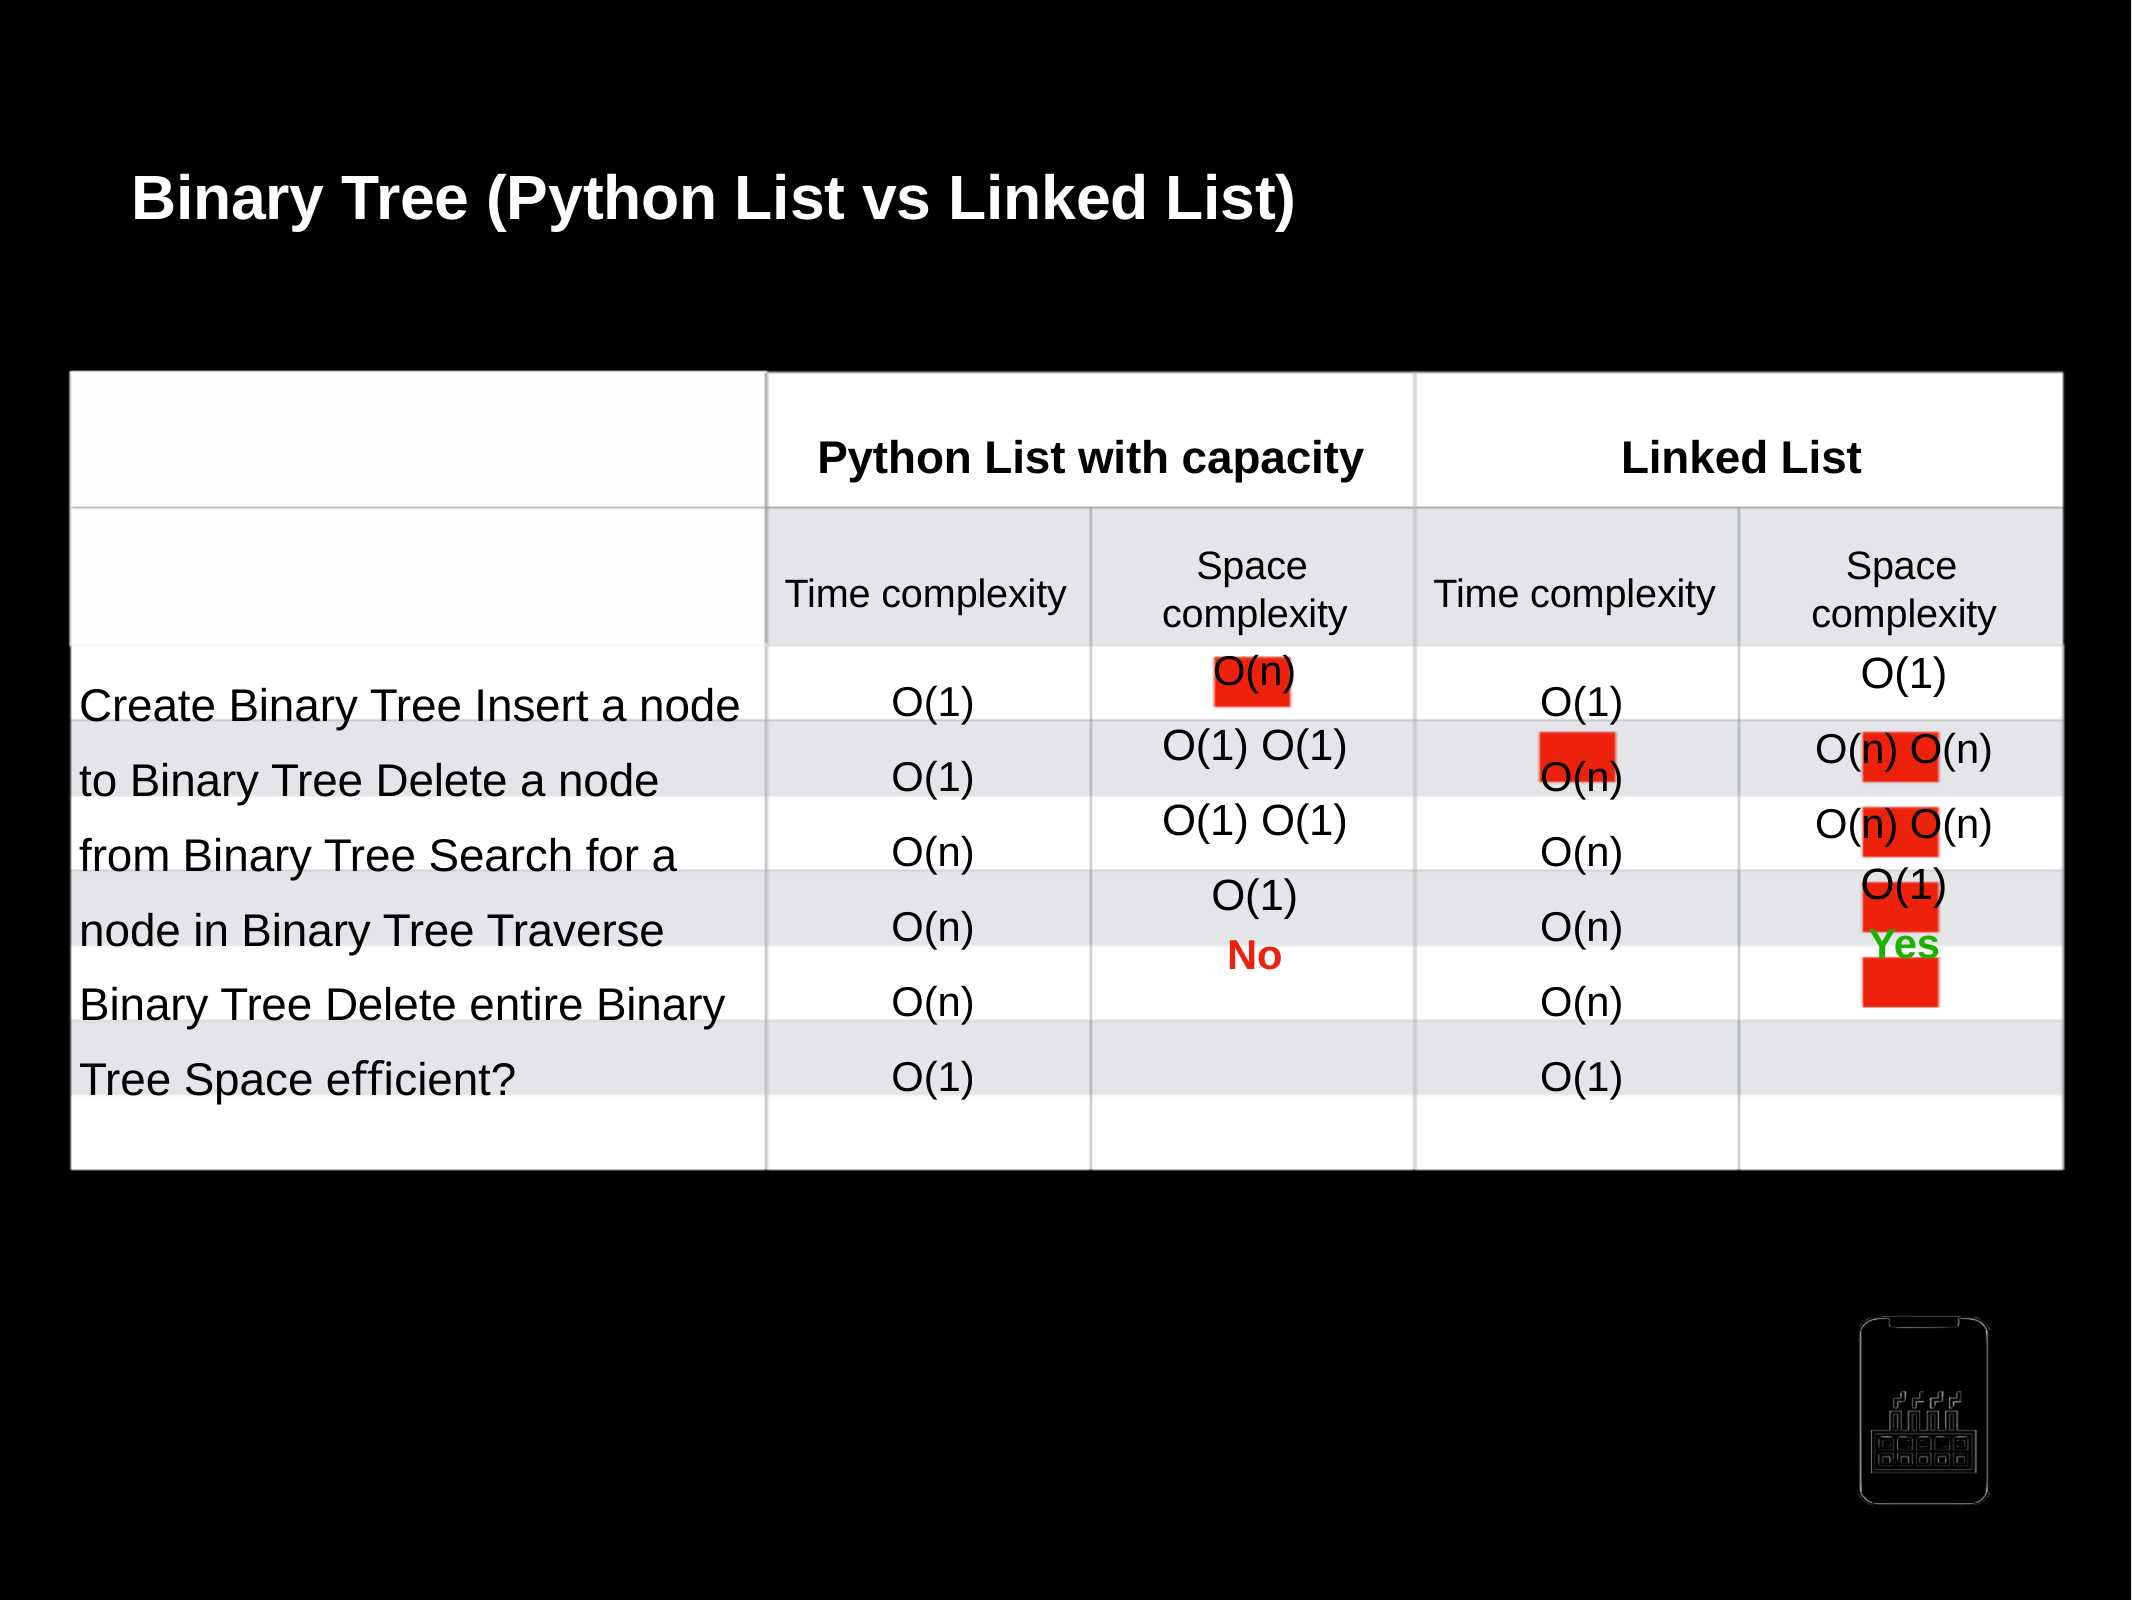

Binary Tree (Python List vs Linked List)

Python List with capacity
Linked List
Space
Space
Time complexity
Time complexity
complexity
O(n)
O(1) O(1) O(1) O(1) O(1)
No
complexity
O(1)
O(n) O(n) O(n) O(n)
O(1)
Yes
O(1) O(1) O(n) O(n) O(n) O(1)
O(1) O(n) O(n) O(n) O(n) O(1)
Create Binary Tree Insert a node to Binary Tree Delete a node from Binary Tree Search for a node in Binary Tree Traverse Binary Tree Delete entire Binary Tree Space eﬃcient?

AppMillers
www.appmillers.com